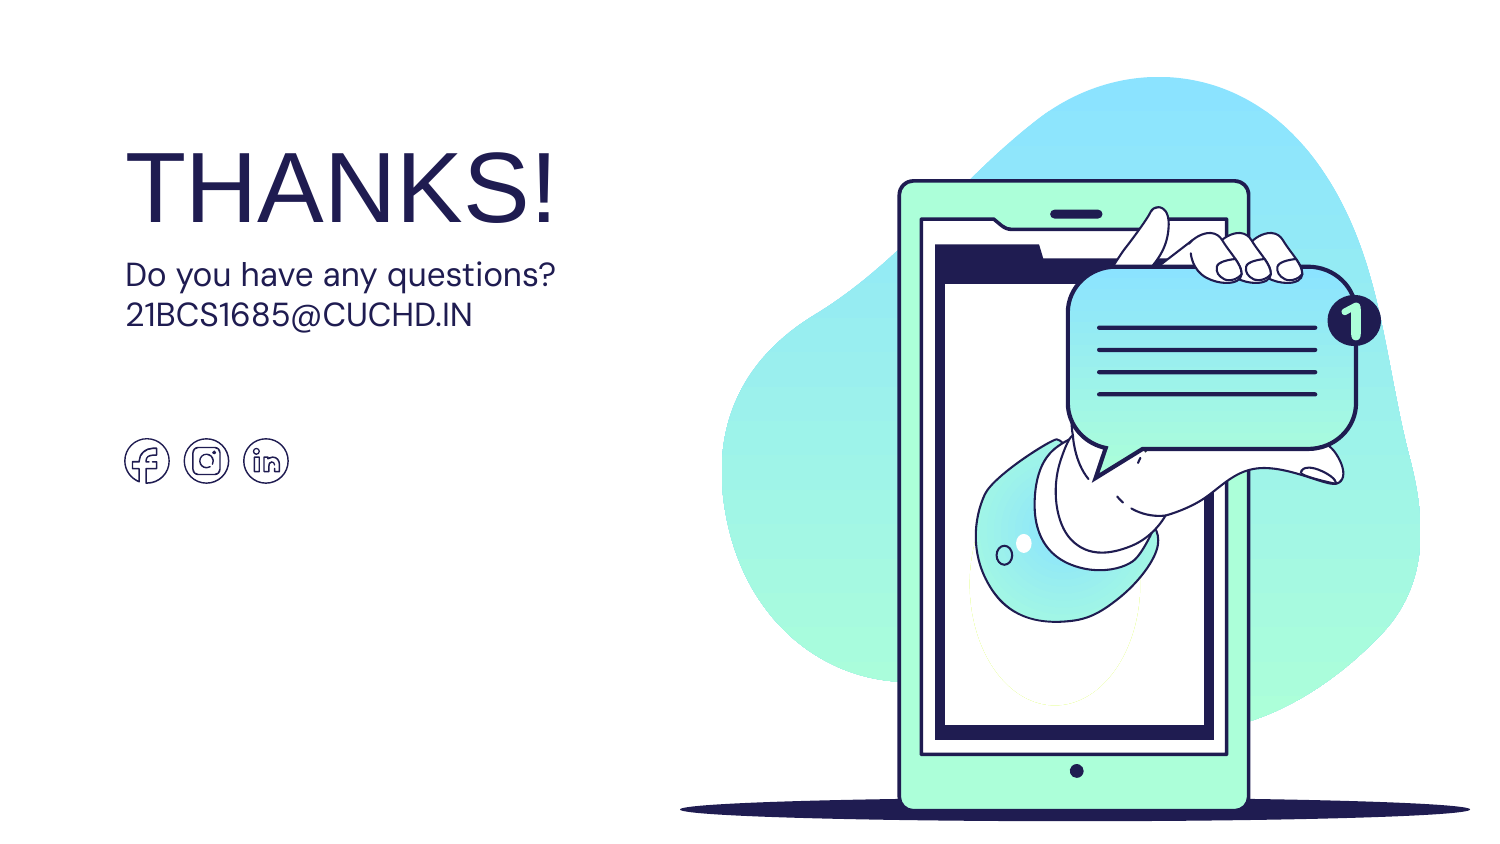

# THANKS!

Do you have any questions?
21BCS1685@CUCHD.IN